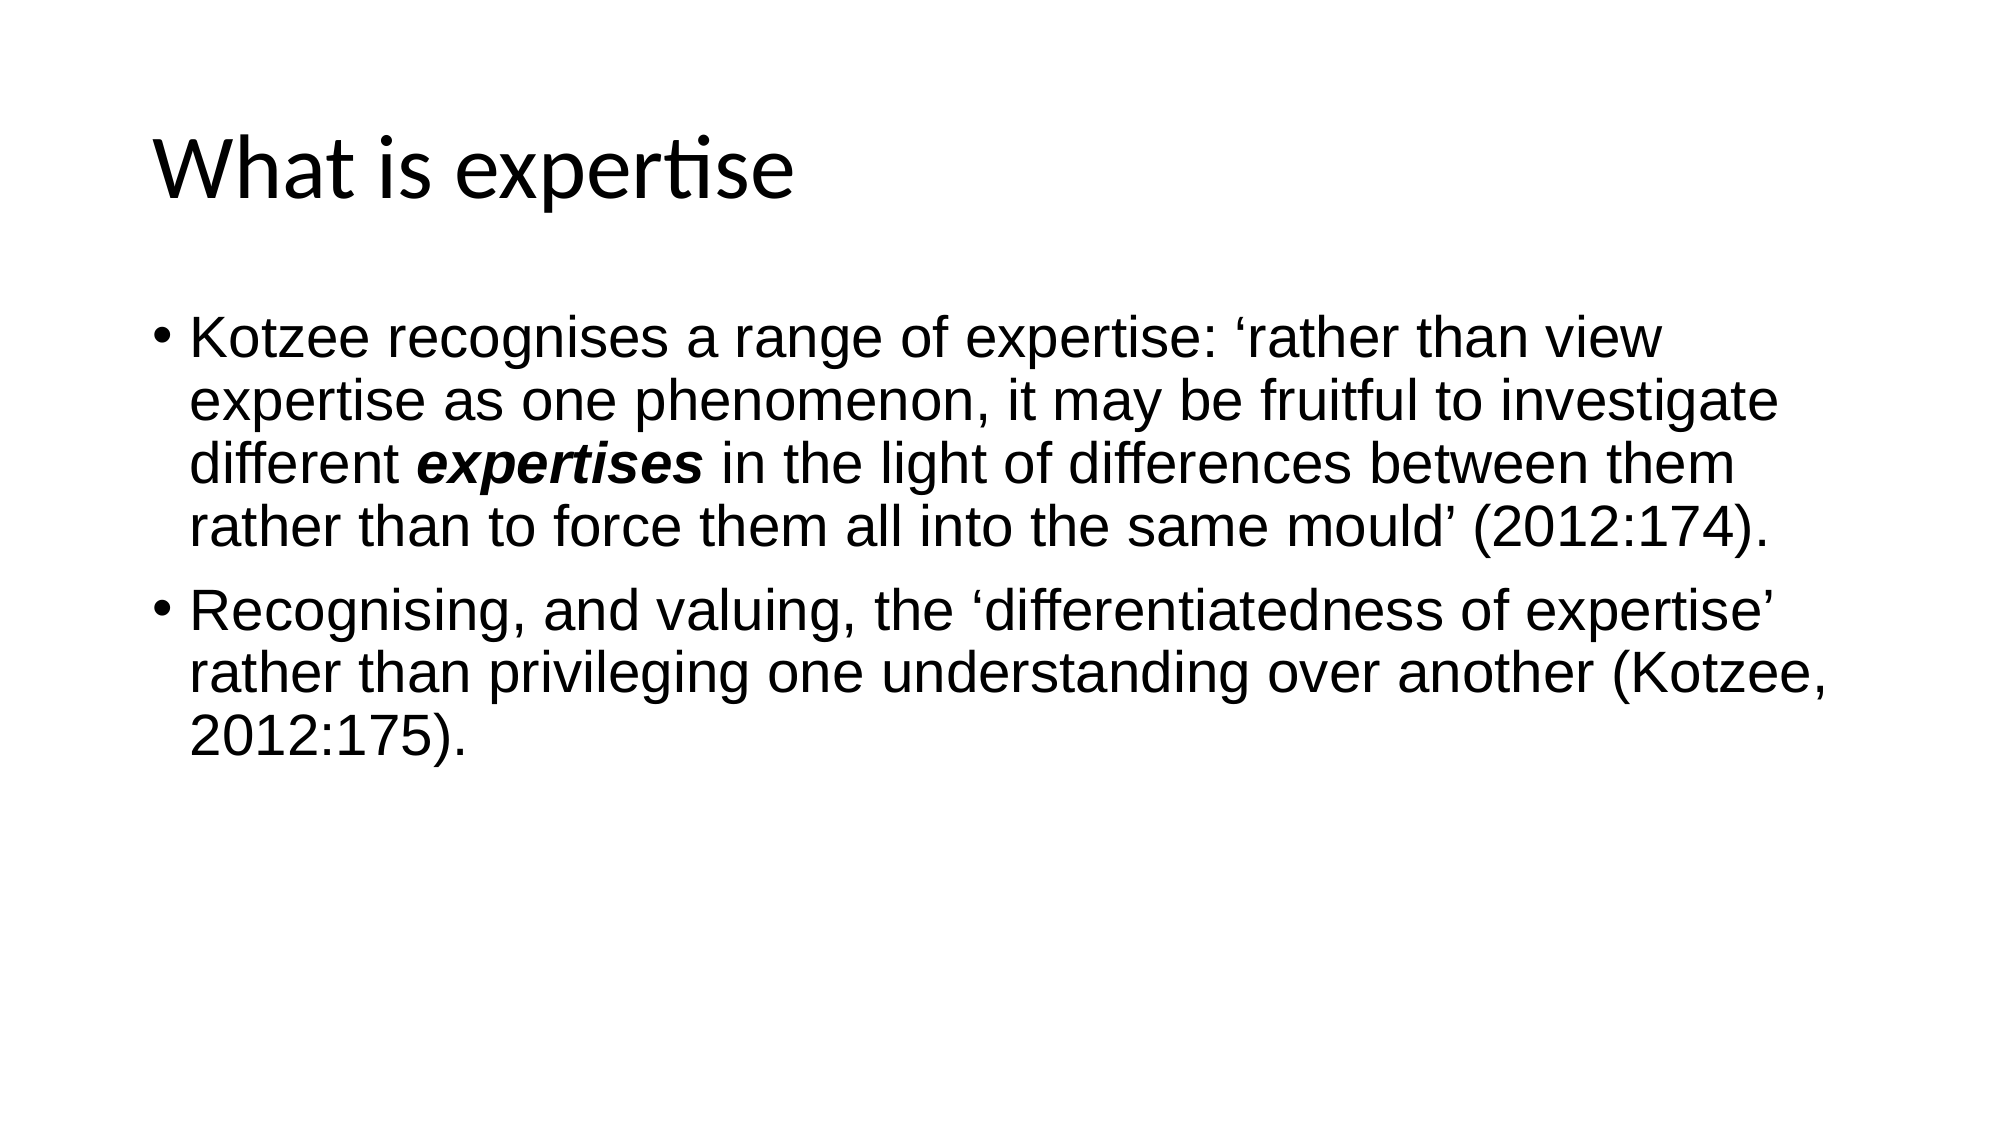

# What is expertise
Kotzee recognises a range of expertise: ‘rather than view expertise as one phenomenon, it may be fruitful to investigate different expertises in the light of differences between them rather than to force them all into the same mould’ (2012:174).
Recognising, and valuing, the ‘differentiatedness of expertise’ rather than privileging one understanding over another (Kotzee, 2012:175).